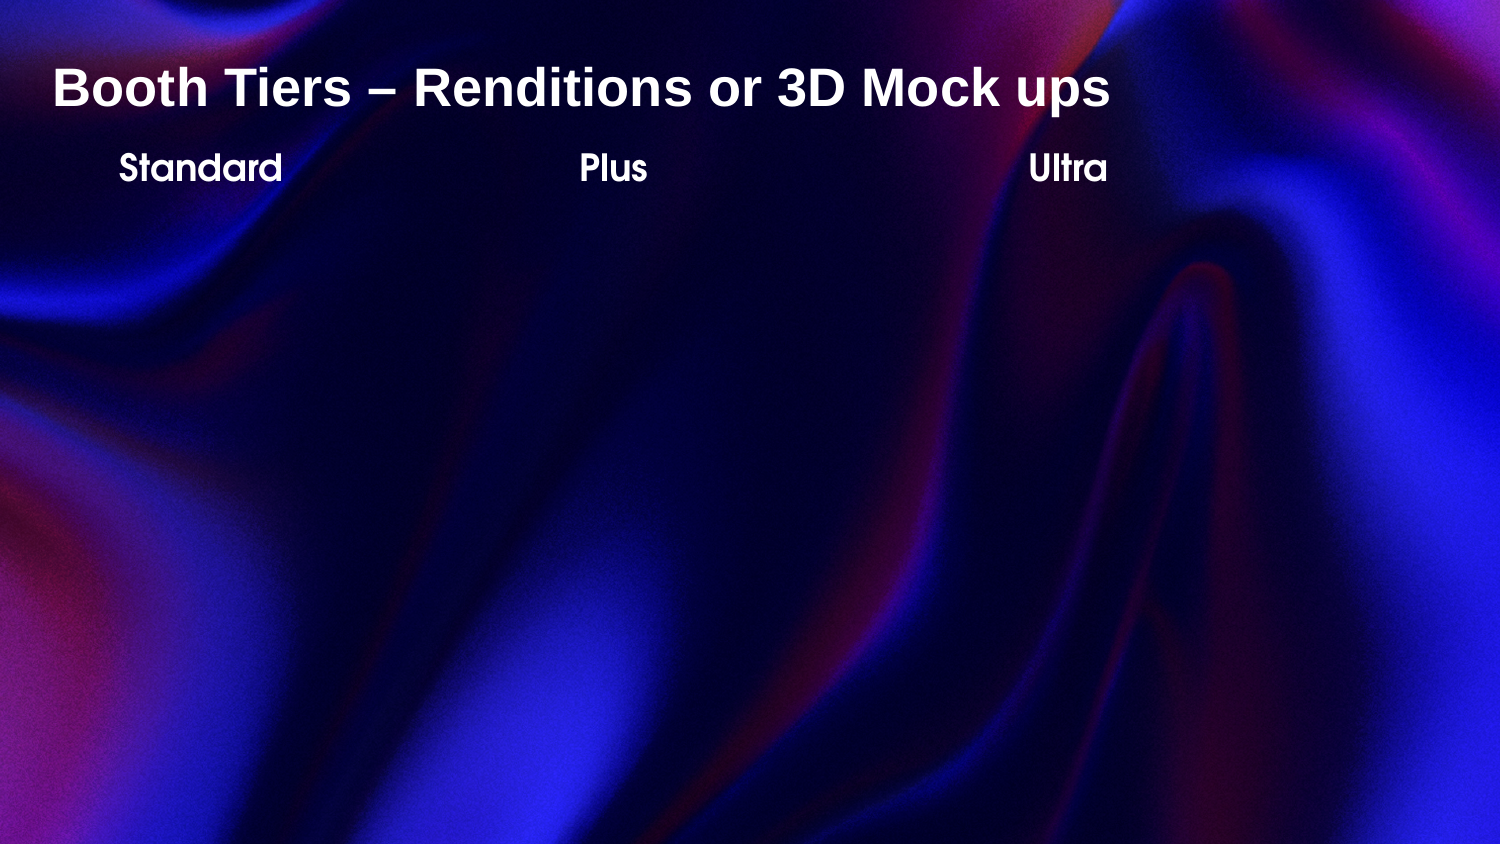

# Booth Tiers – Renditions or 3D Mock ups
Standard

Plus

Ultra